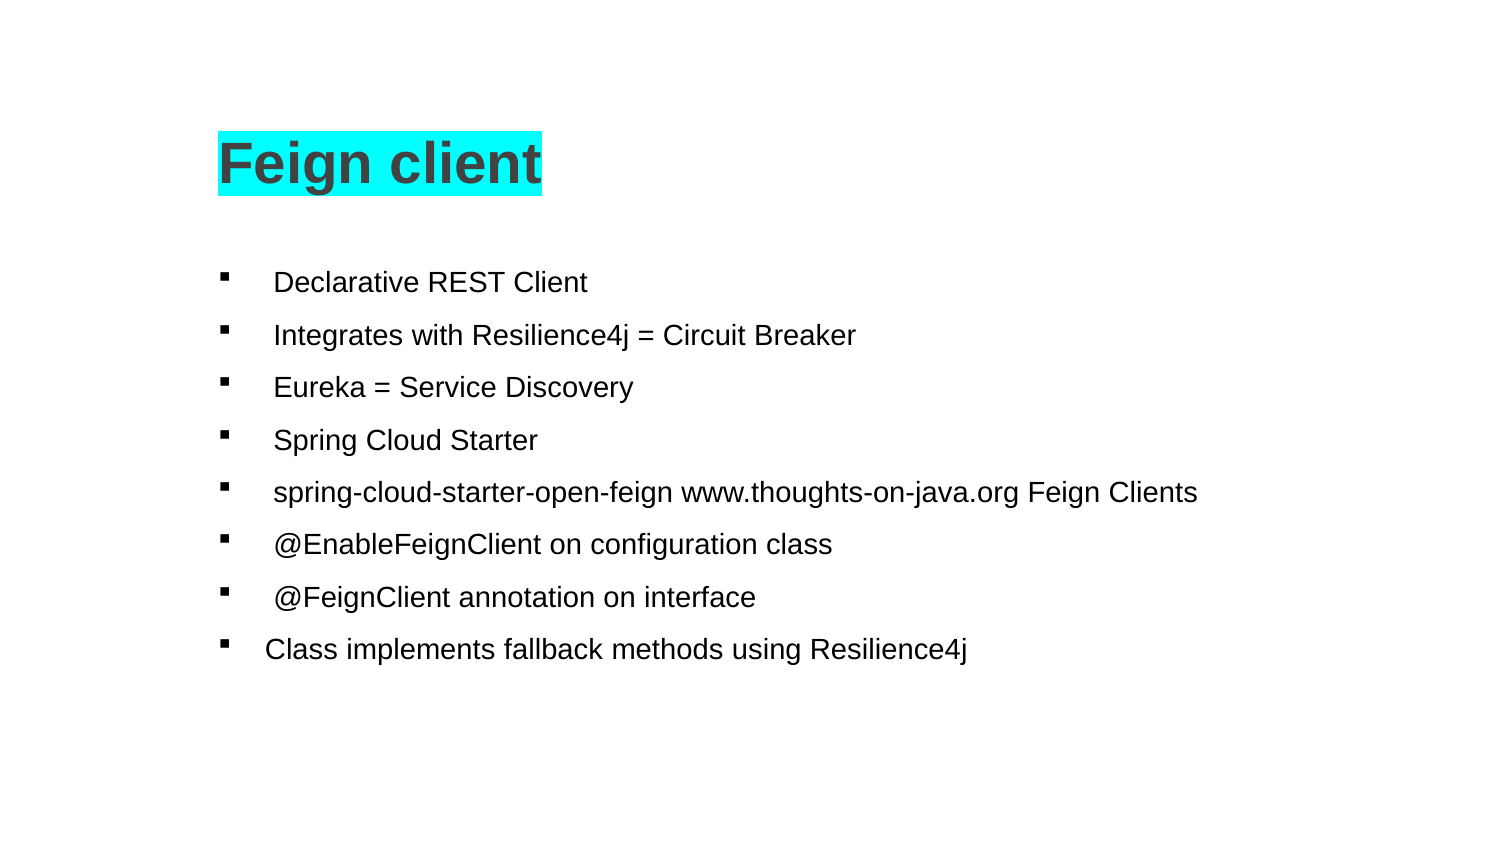

Feign client
 Declarative REST Client
 Integrates with Resilience4j = Circuit Breaker
 Eureka = Service Discovery
 Spring Cloud Starter
 spring-cloud-starter-open-feign www.thoughts-on-java.org Feign Clients
 @EnableFeignClient on configuration class
 @FeignClient annotation on interface
Class implements fallback methods using Resilience4j